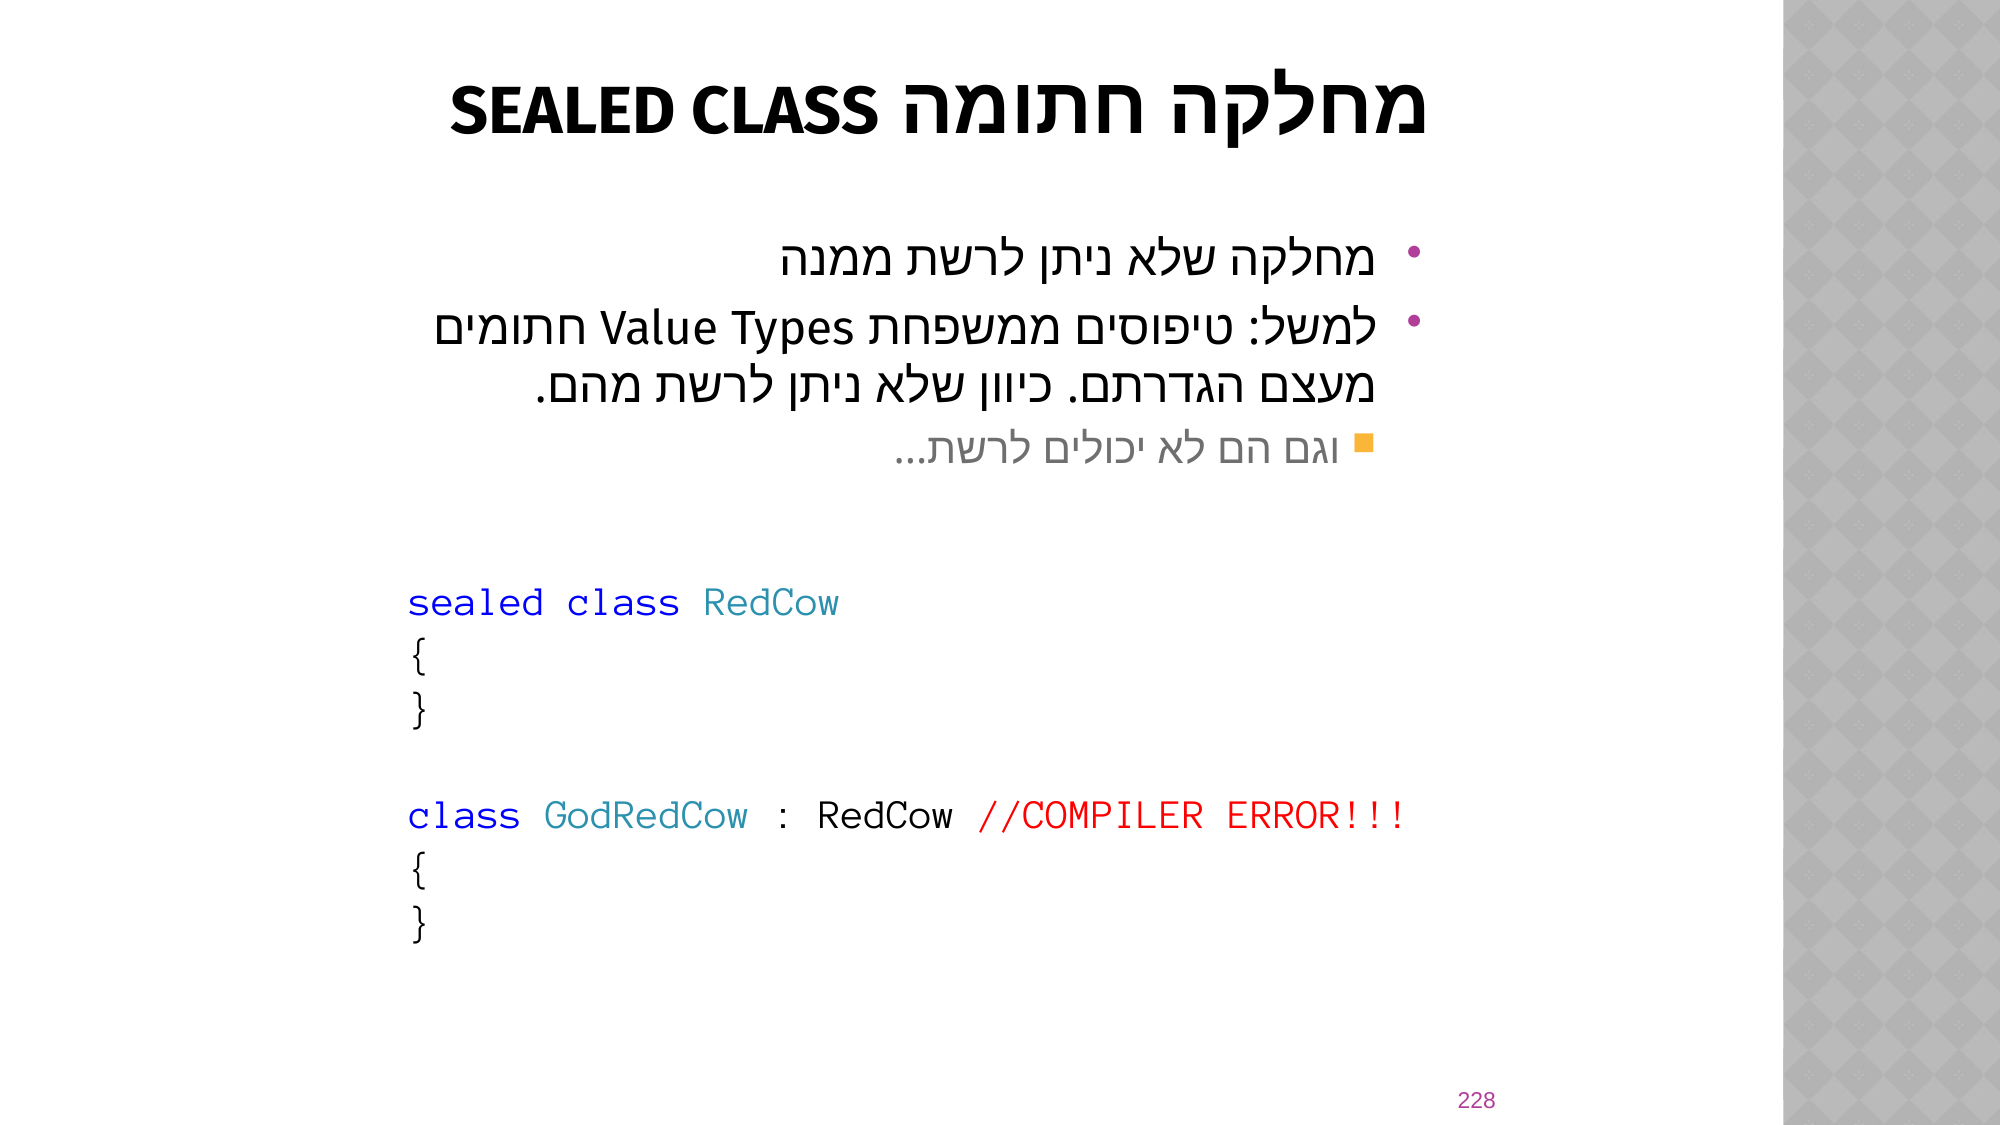

# מחלקה חתומה SEALED CLASS
מחלקה שלא ניתן לרשת ממנה
למשל: טיפוסים ממשפחת Value Types חתומים מעצם הגדרתם. כיוון שלא ניתן לרשת מהם.
וגם הם לא יכולים לרשת...
sealed class RedCow
{
}

class GodRedCow : RedCow //COMPILER ERROR!!!
{
}
228